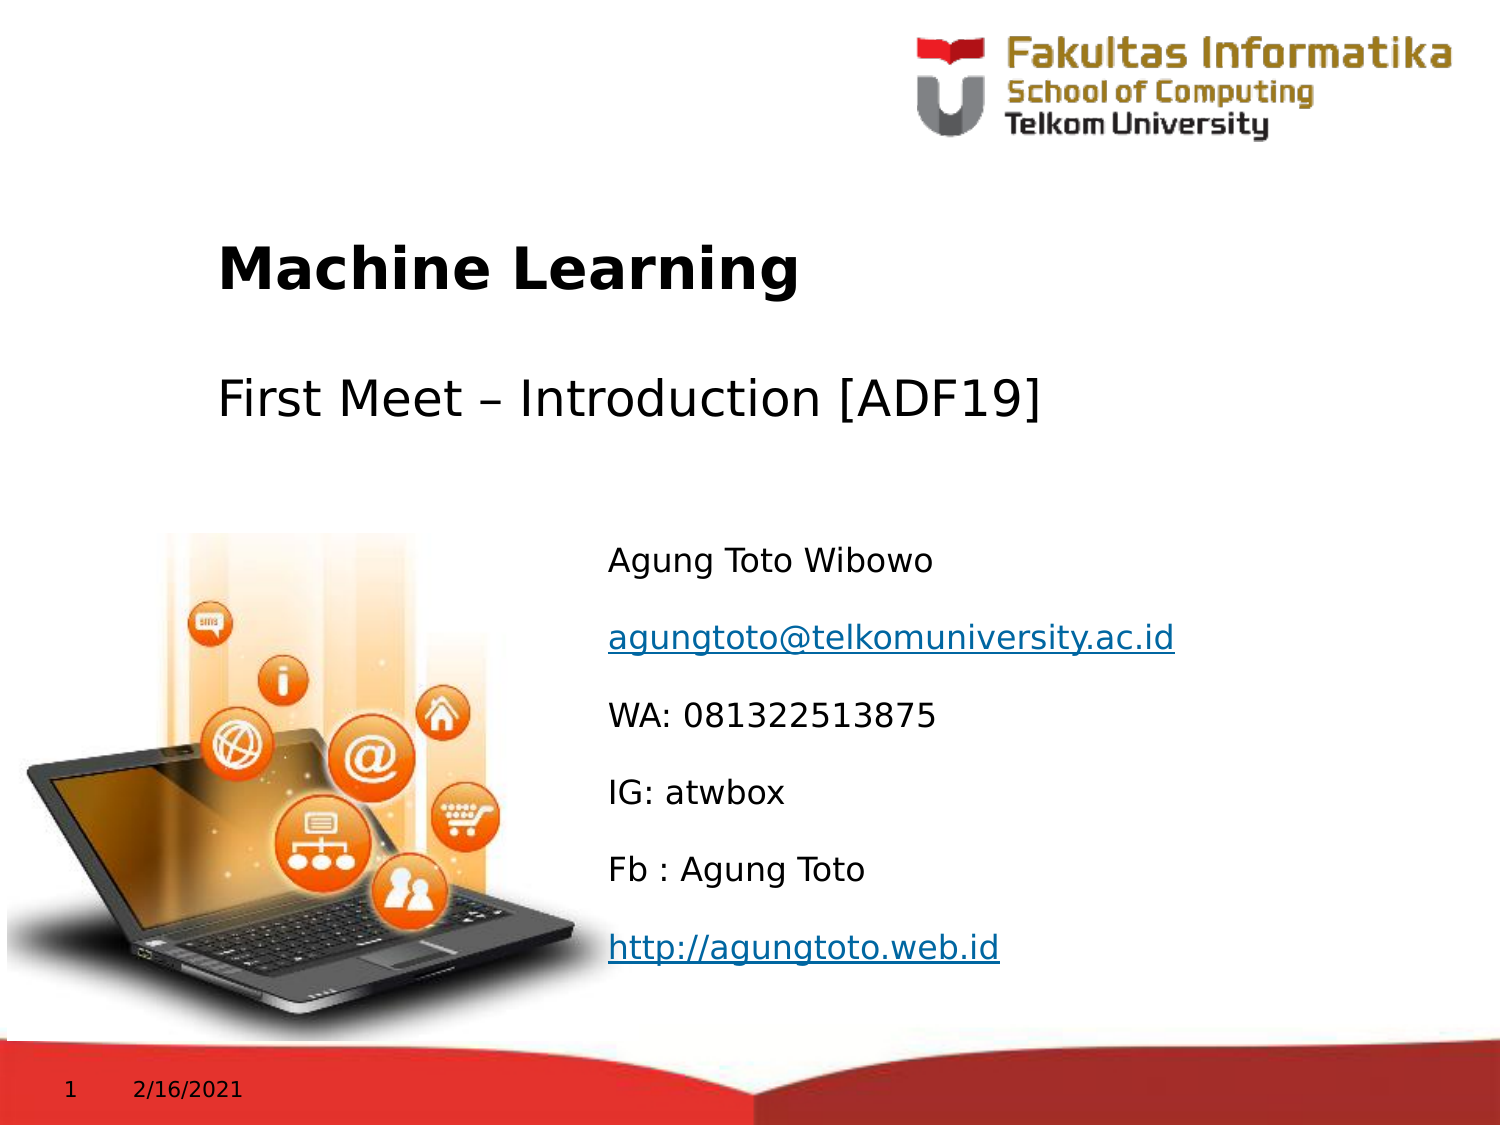

# Machine Learning
First Meet – Introduction [ADF19]
Agung Toto Wibowo
agungtoto@telkomuniversity.ac.id
WA: 081322513875
IG: atwbox
Fb : Agung Toto
http://agungtoto.web.id

1
2/16/2021